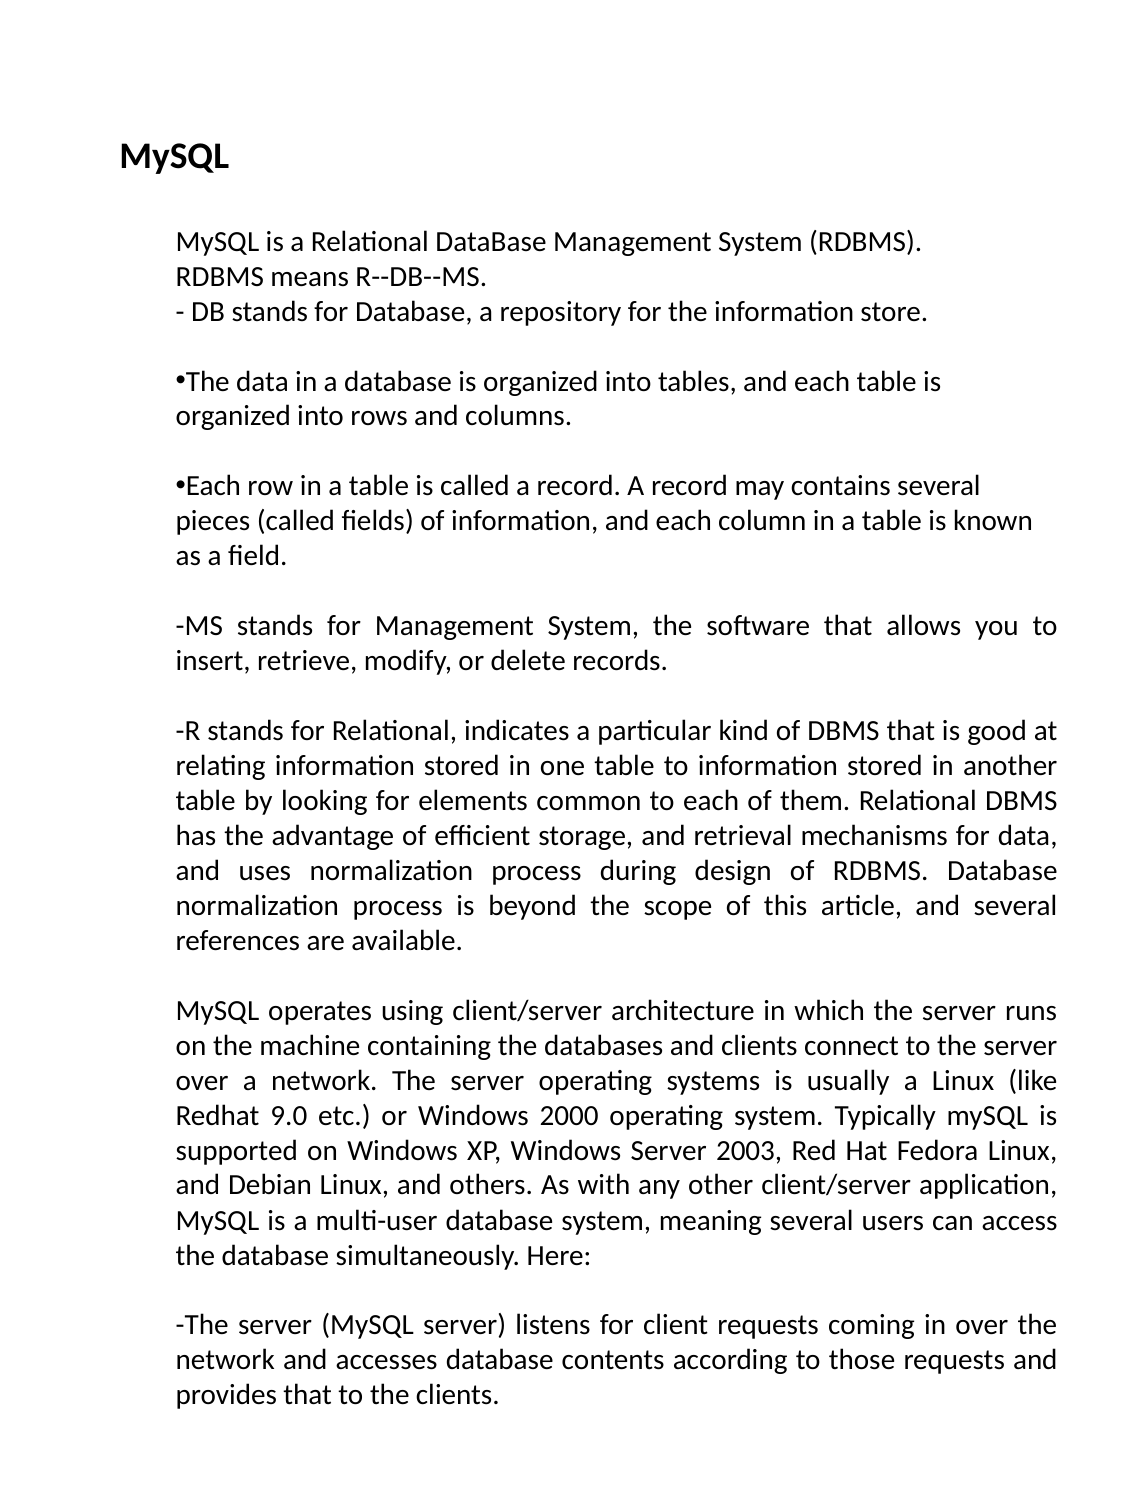

MySQL
MySQL is a Relational DataBase Management System (RDBMS).
RDBMS means R--DB--MS.
- DB stands for Database, a repository for the information store.

The data in a database is organized into tables, and each table is organized into rows and columns.

Each row in a table is called a record. A record may contains several pieces (called fields) of information, and each column in a table is known as a field.

-MS stands for Management System, the software that allows you to insert, retrieve, modify, or delete records.

-R stands for Relational, indicates a particular kind of DBMS that is good at relating information stored in one table to information stored in another table by looking for elements common to each of them. Relational DBMS has the advantage of efficient storage, and retrieval mechanisms for data, and uses normalization process during design of RDBMS. Database normalization process is beyond the scope of this article, and several references are available.

MySQL operates using client/server architecture in which the server runs on the machine containing the databases and clients connect to the server over a network. The server operating systems is usually a Linux (like Redhat 9.0 etc.) or Windows 2000 operating system. Typically mySQL is supported on Windows XP, Windows Server 2003, Red Hat Fedora Linux, and Debian Linux, and others. As with any other client/server application, MySQL is a multi-user database system, meaning several users can access the database simultaneously. Here:

-The server (MySQL server) listens for client requests coming in over the network and accesses database contents according to those requests and provides that to the clients.